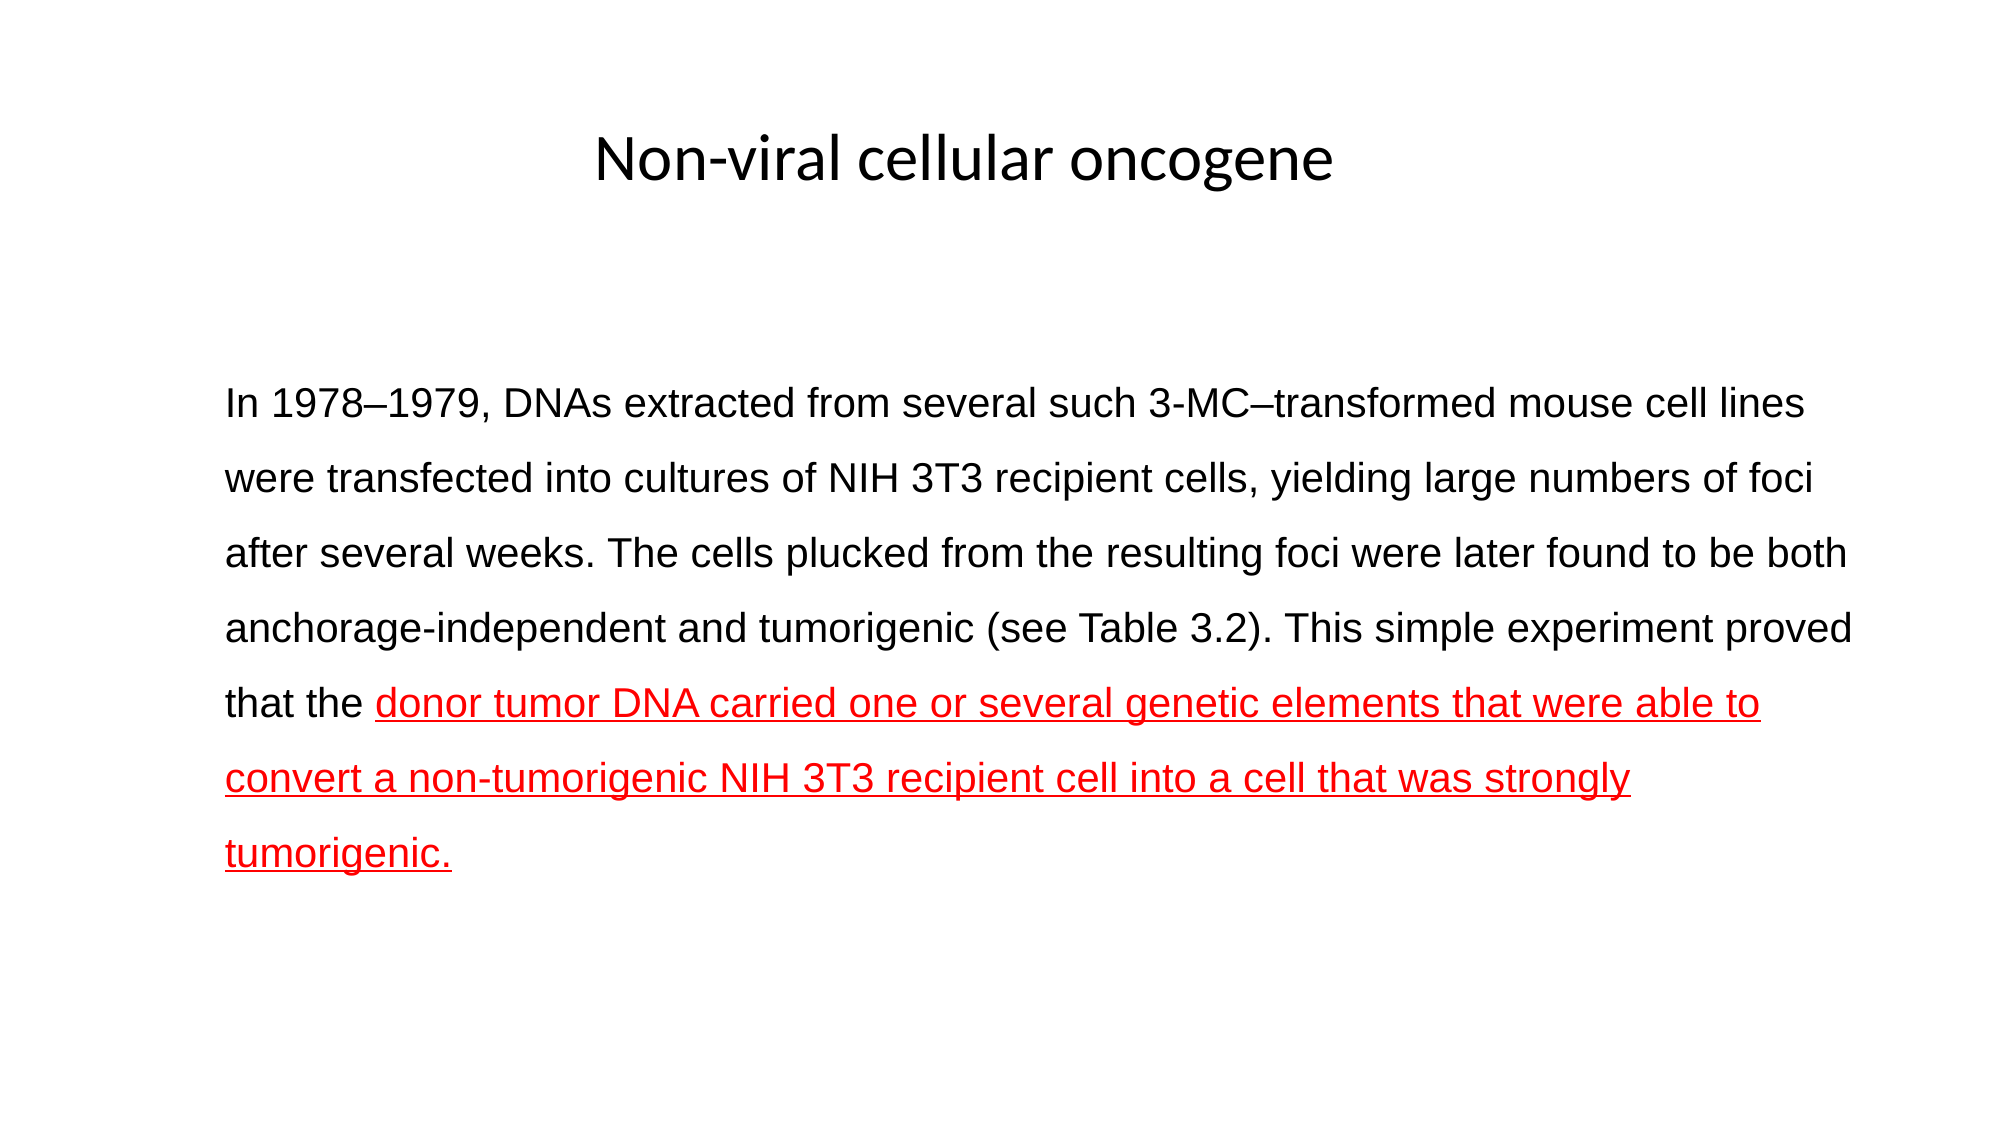

Non-viral cellular oncogene
In 1978–1979, DNAs extracted from several such 3-MC–transformed mouse cell lines were transfected into cultures of NIH 3T3 recipient cells, yielding large numbers of foci after several weeks. The cells plucked from the resulting foci were later found to be both anchorage-independent and tumorigenic (see Table 3.2). This simple experiment proved that the donor tumor DNA carried one or several genetic elements that were able to convert a non-tumorigenic NIH 3T3 recipient cell into a cell that was strongly tumorigenic.